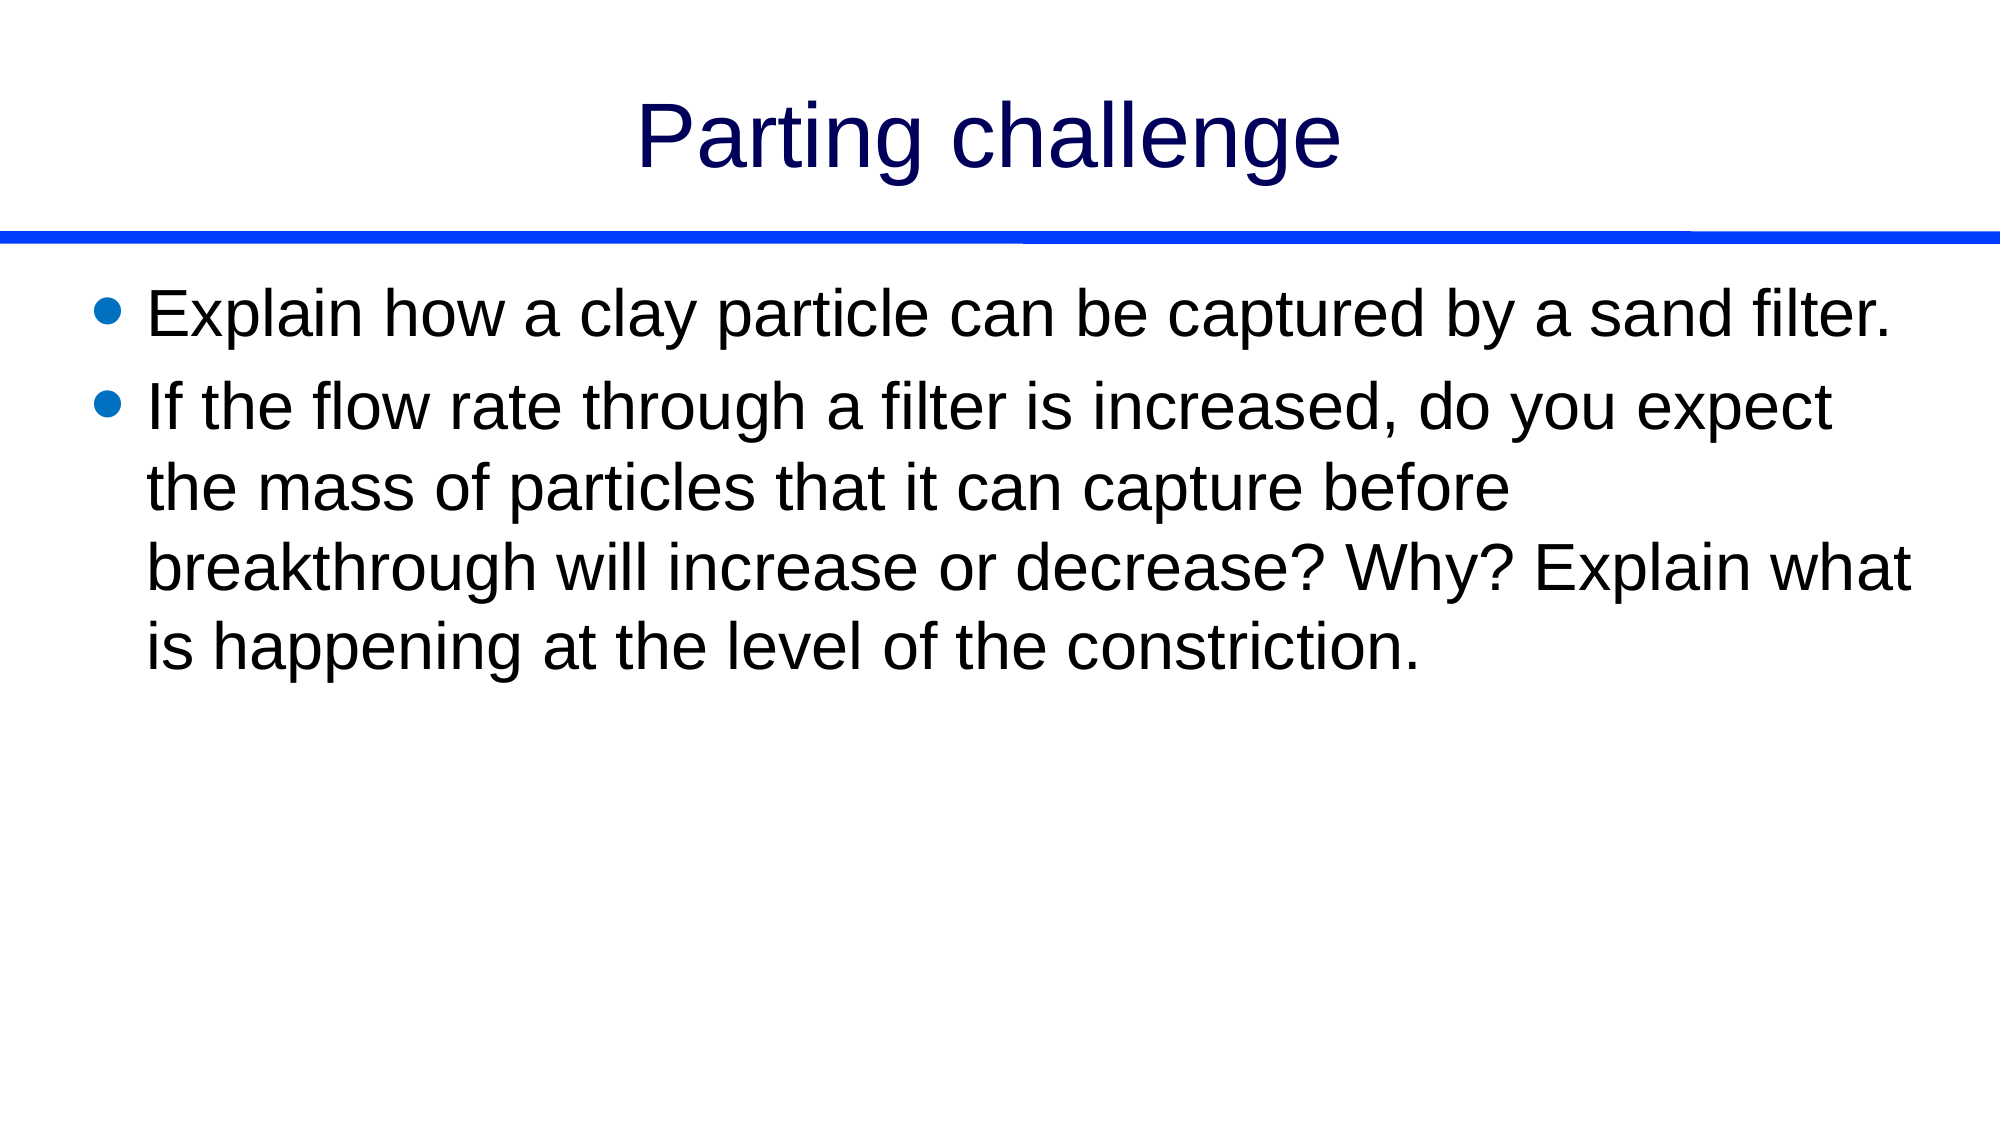

# Parting challenge
Explain how a clay particle can be captured by a sand filter.
If the flow rate through a filter is increased, do you expect the mass of particles that it can capture before breakthrough will increase or decrease? Why? Explain what is happening at the level of the constriction.